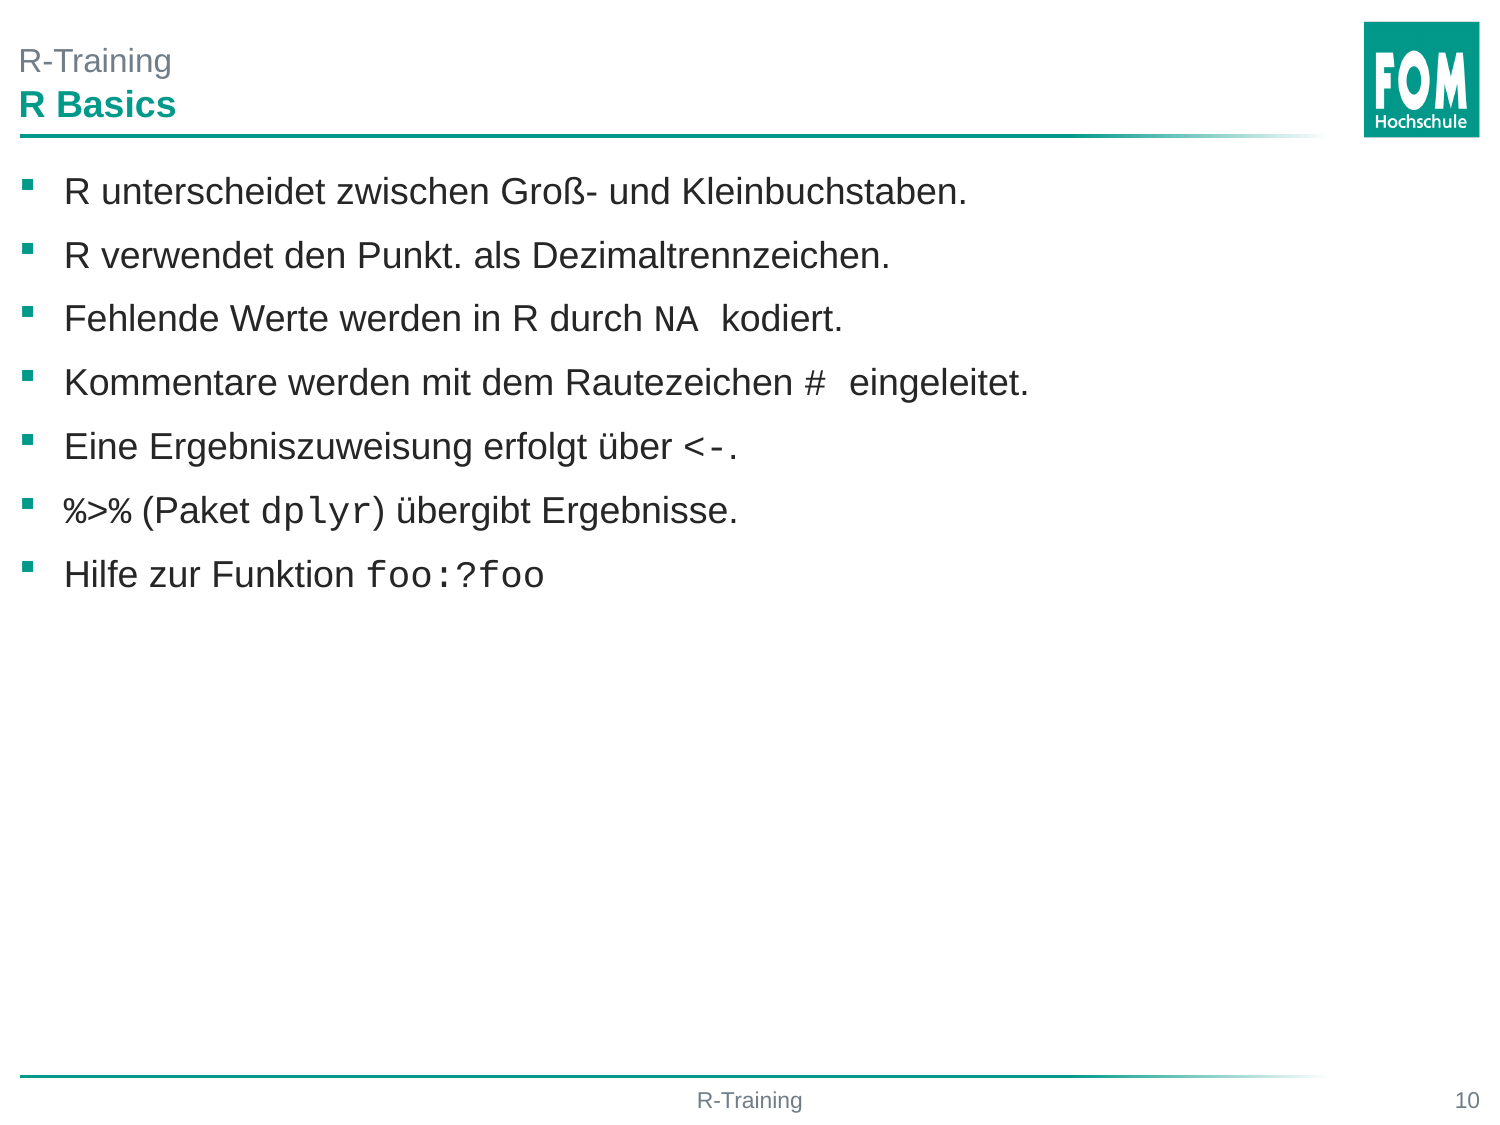

# R-Training
R Basics

R unterscheidet zwischen Groß- und Kleinbuchstaben.
R verwendet den Punkt. als Dezimaltrennzeichen.
Fehlende Werte werden in R durch NA kodiert.
Kommentare werden mit dem Rautezeichen # eingeleitet.
Eine Ergebniszuweisung erfolgt über <-.
%>% (Paket dplyr) übergibt Ergebnisse.
Hilfe zur Funktion foo:?foo

R-Training
10